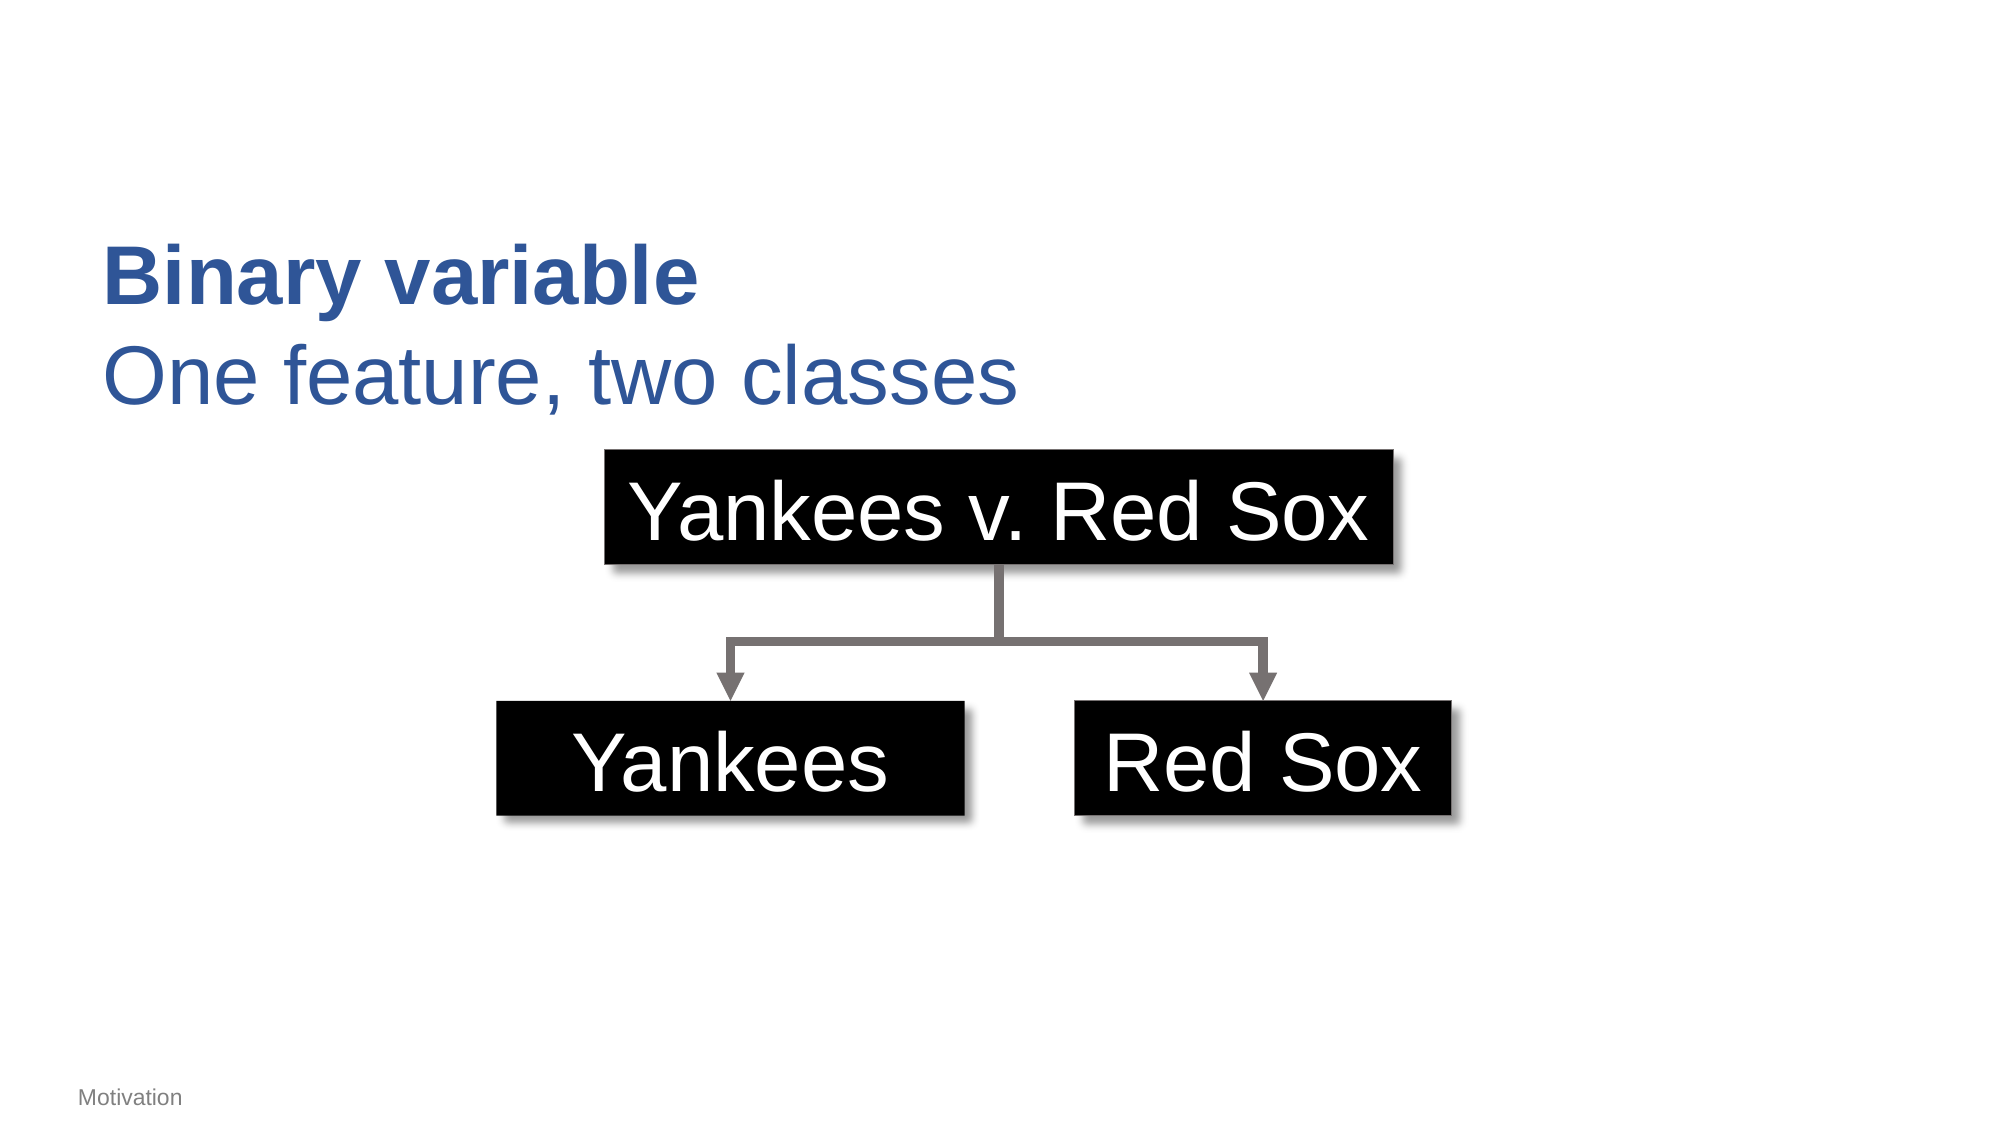

Binary variable
One feature, two classes
Yankees v. Red Sox
Yankees
Red Sox
Motivation